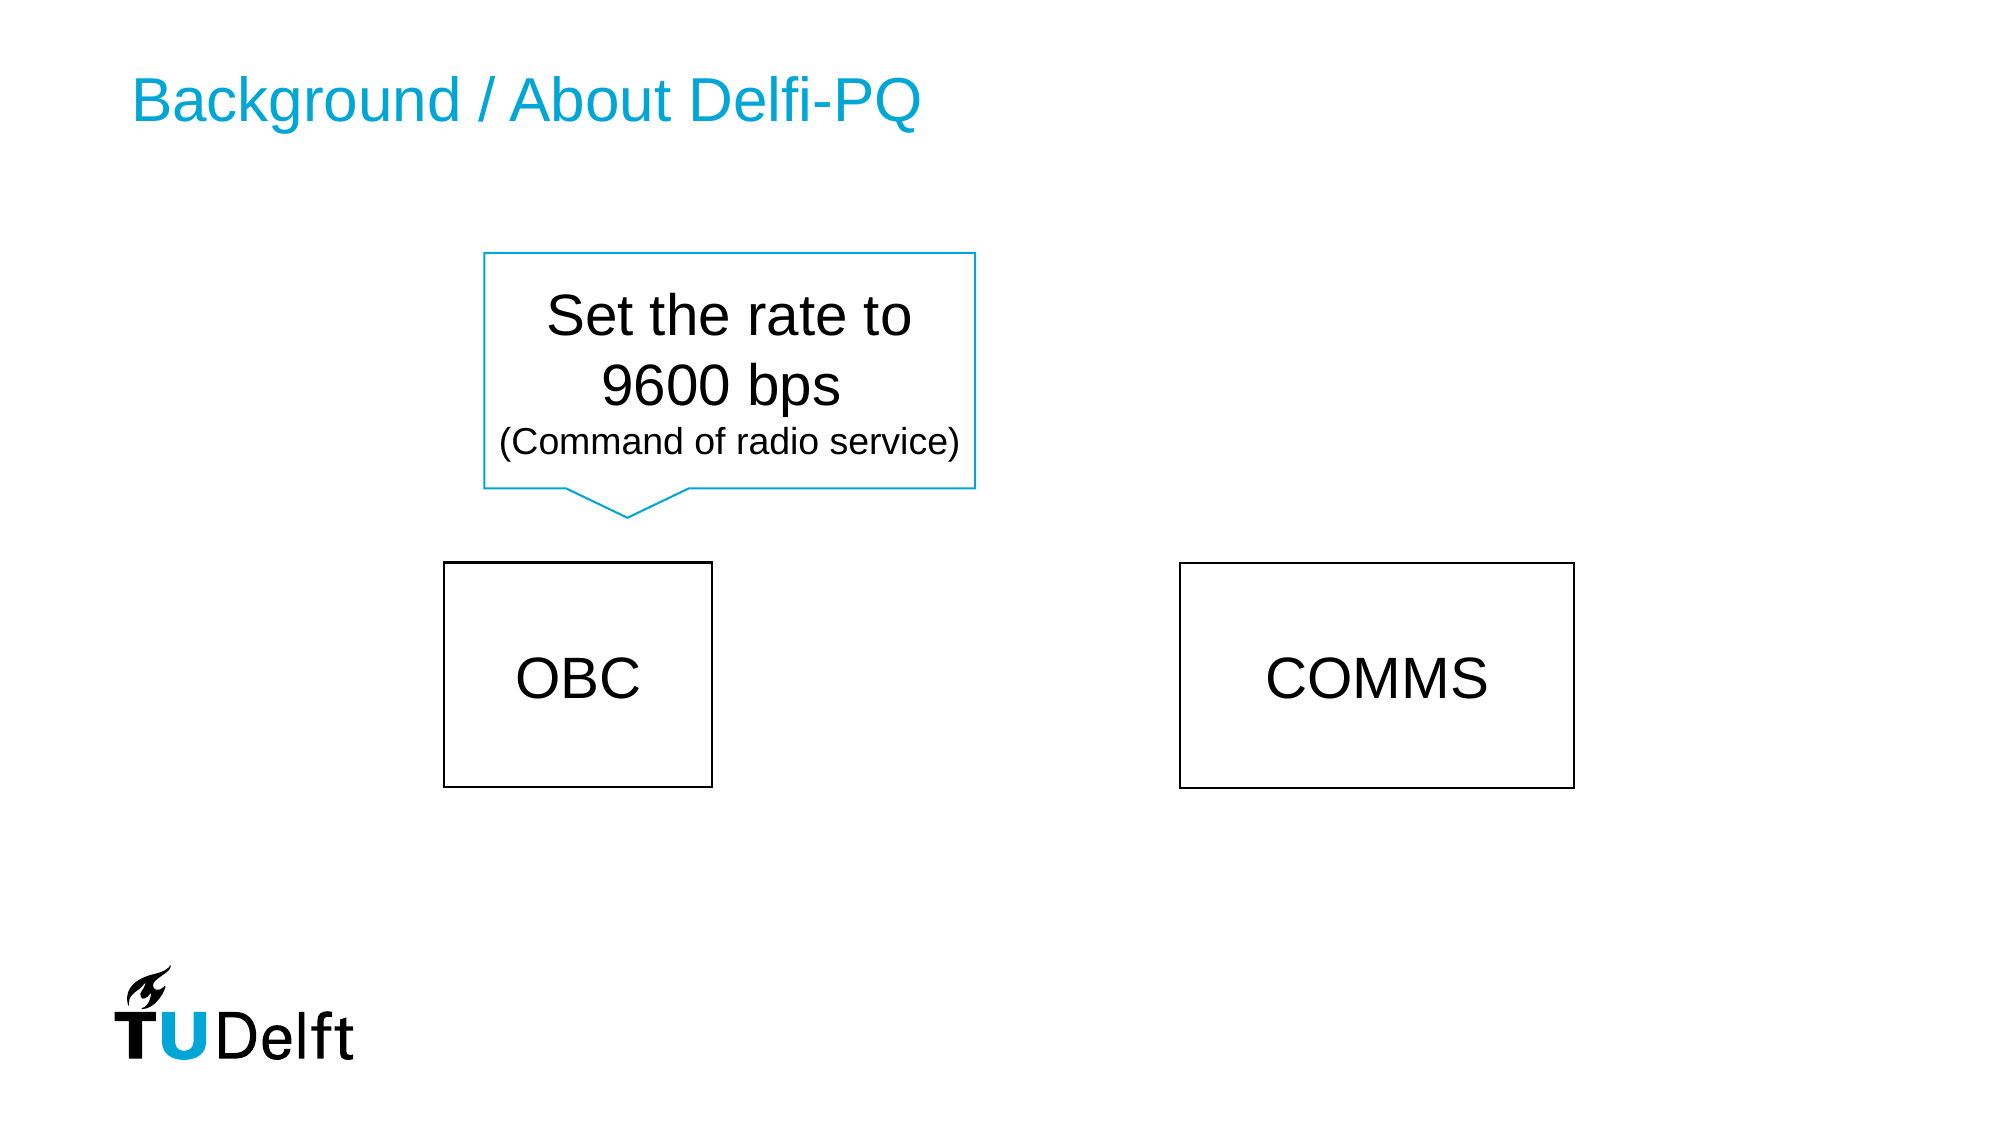

Background / About Delfi-PQ

Set the rate to 9600 bps
(Command of radio service)

OBC

COMMS